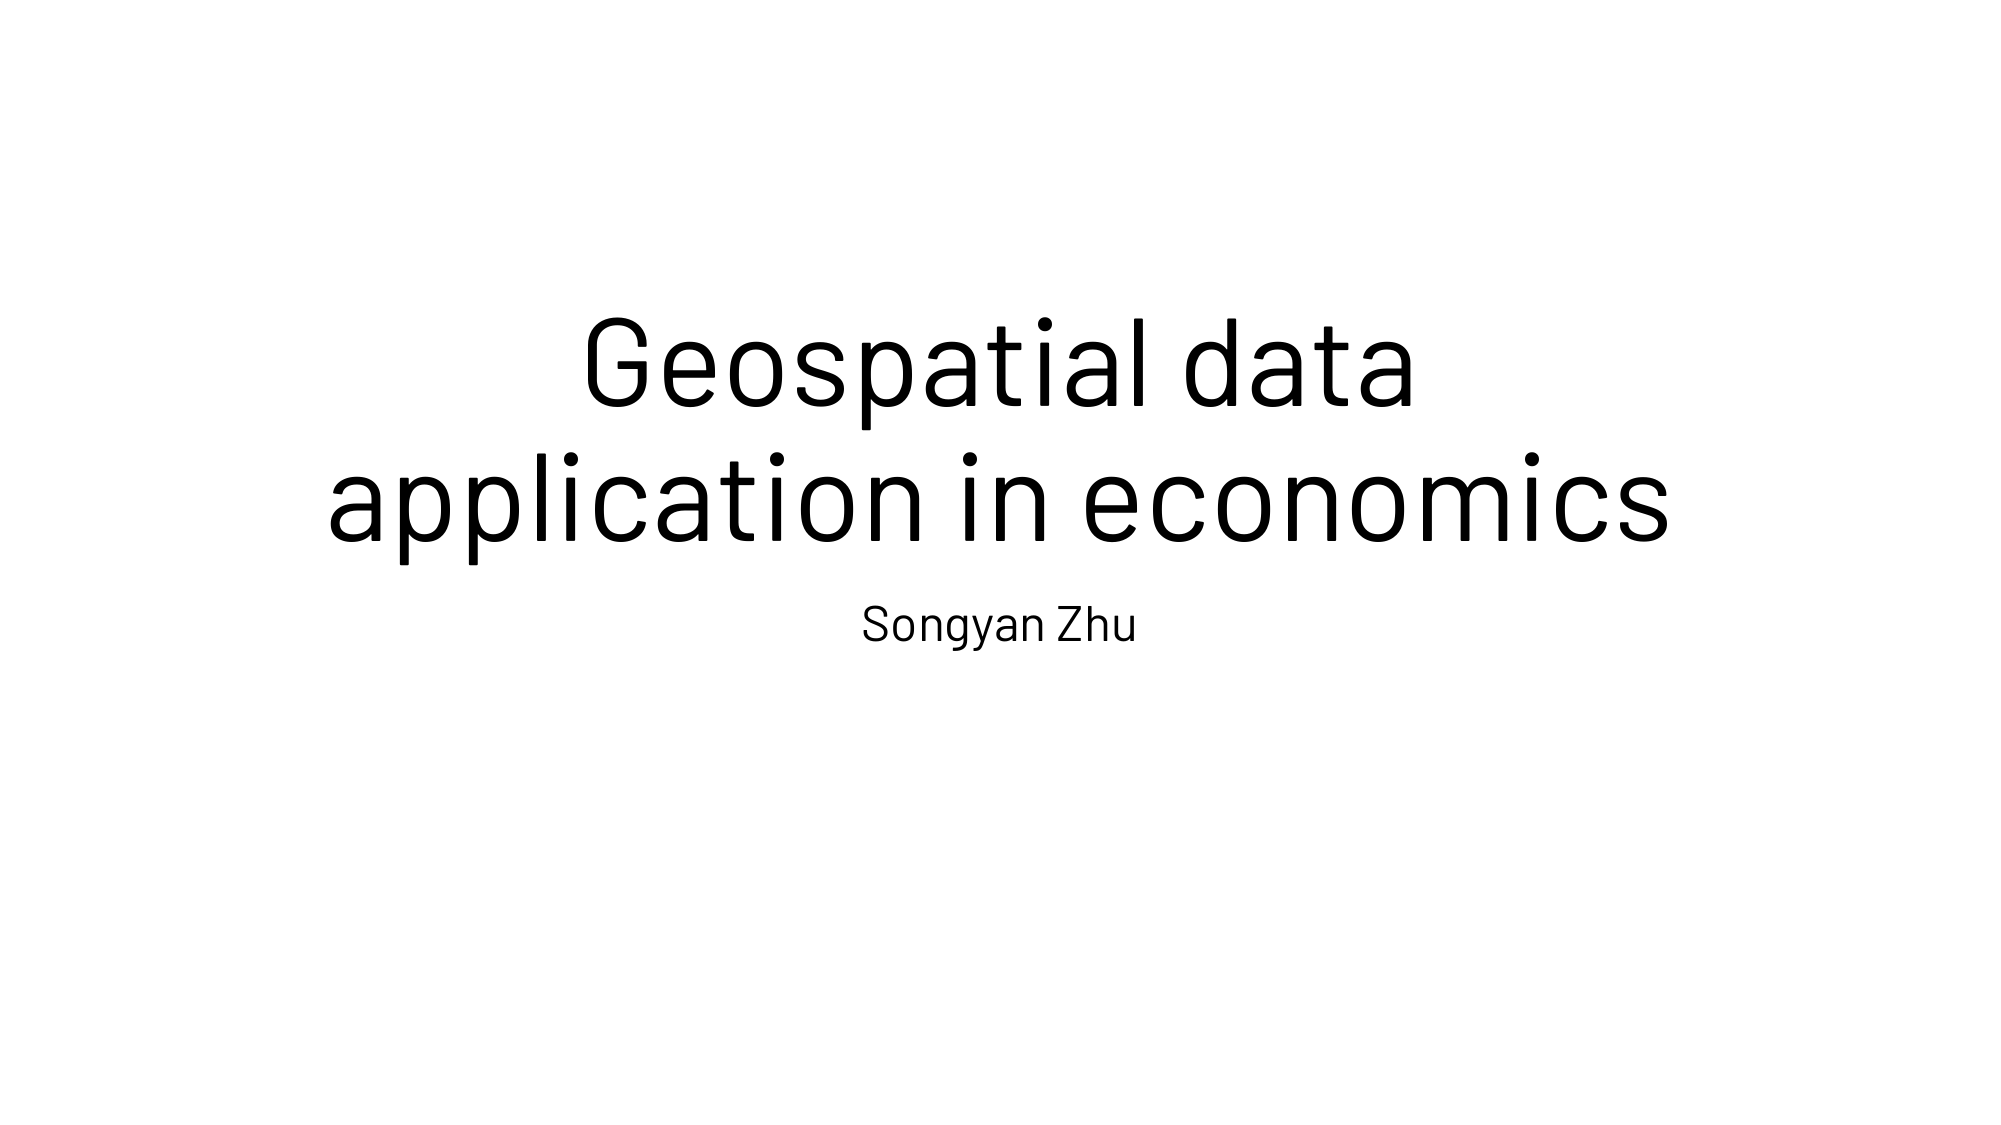

# Geospatial data application in economics
Songyan Zhu